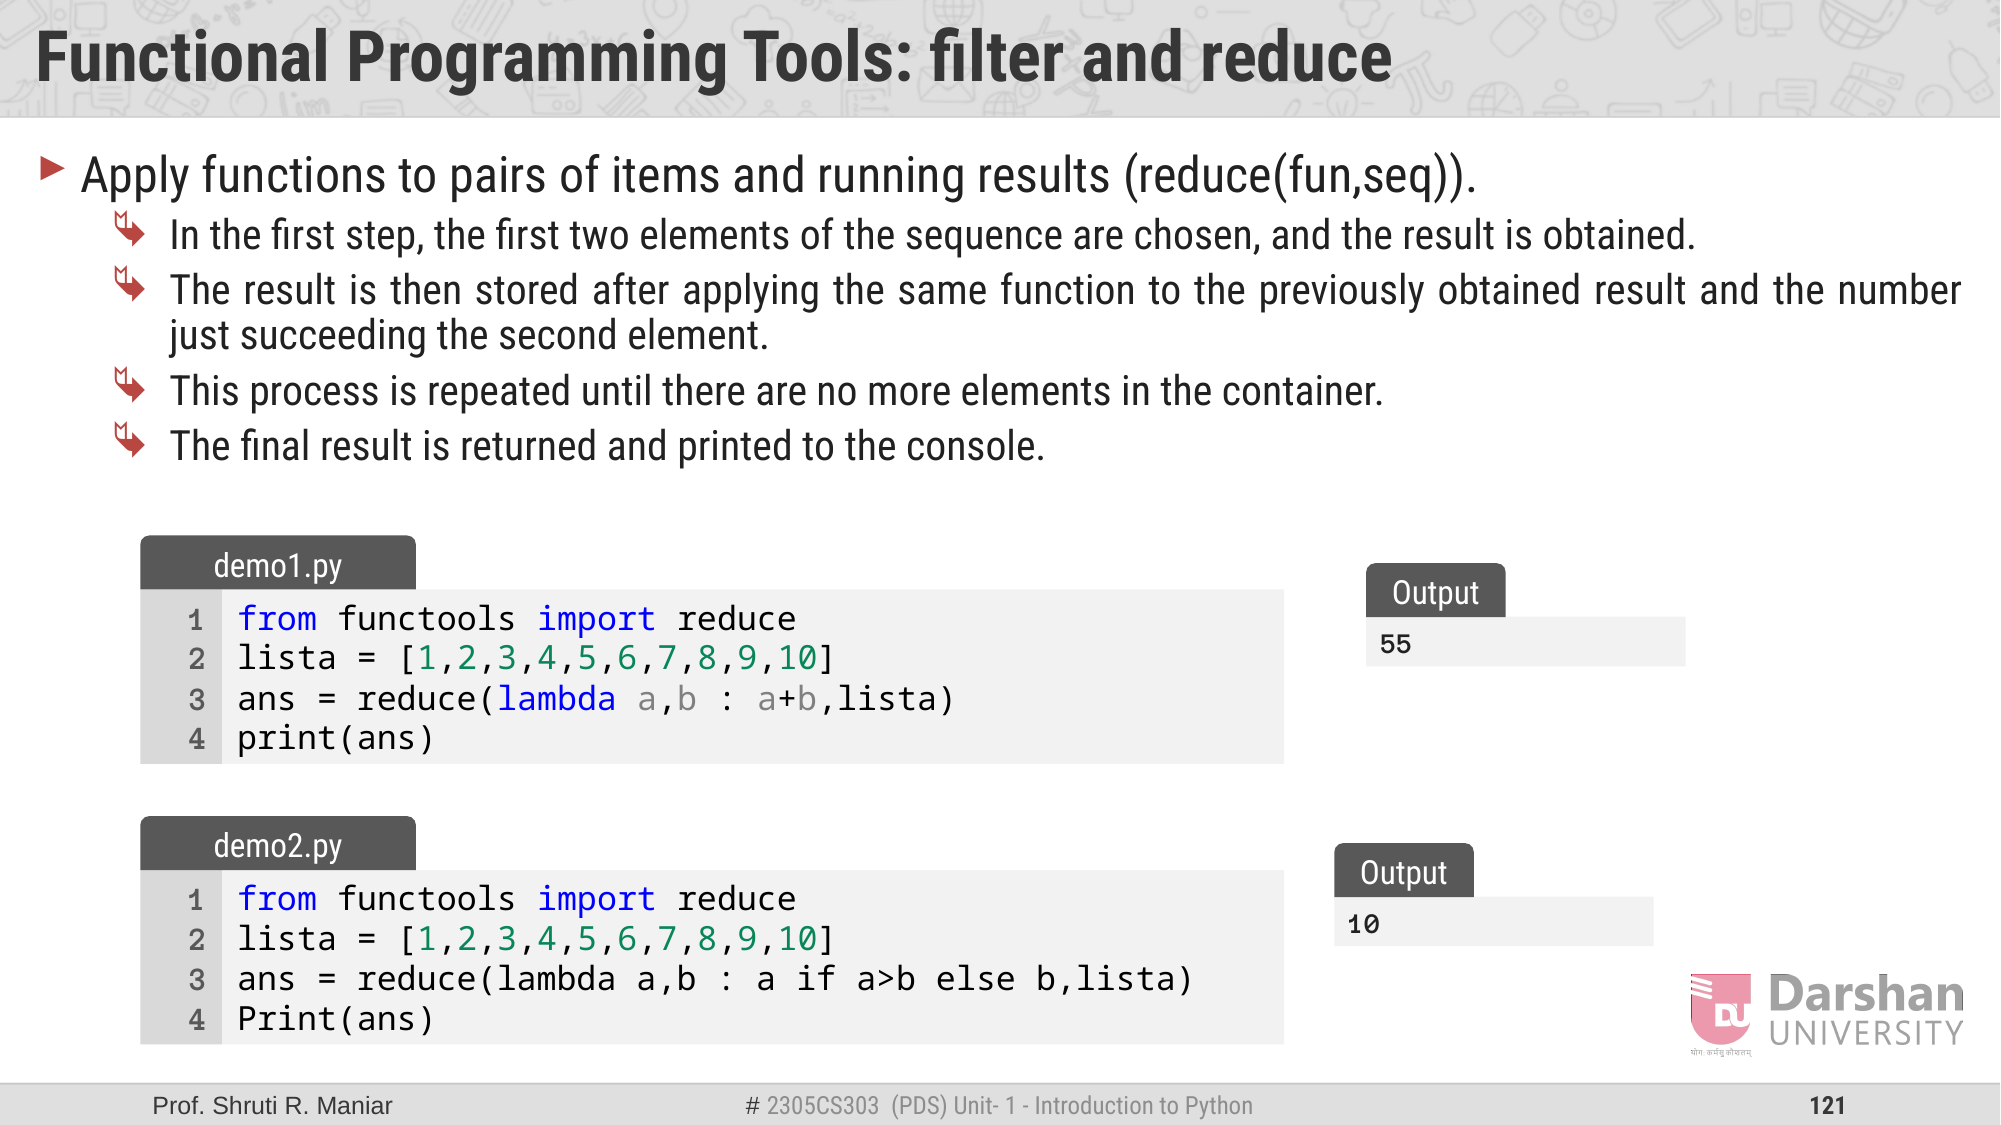

# Functional Programming Tools: filter and reduce
Apply functions to pairs of items and running results (reduce(fun,seq)).
In the first step, the first two elements of the sequence are chosen, and the result is obtained.
The result is then stored after applying the same function to the previously obtained result and the number just succeeding the second element.
This process is repeated until there are no more elements in the container.
The final result is returned and printed to the console.
demo1.py
Output
1
2
3
4
from functools import reduce
lista = [1,2,3,4,5,6,7,8,9,10]
ans = reduce(lambda a,b : a+b,lista)
print(ans)
55
demo2.py
Output
1
2
3
4
from functools import reduce
lista = [1,2,3,4,5,6,7,8,9,10]
ans = reduce(lambda a,b : a if a>b else b,lista)
Print(ans)
10